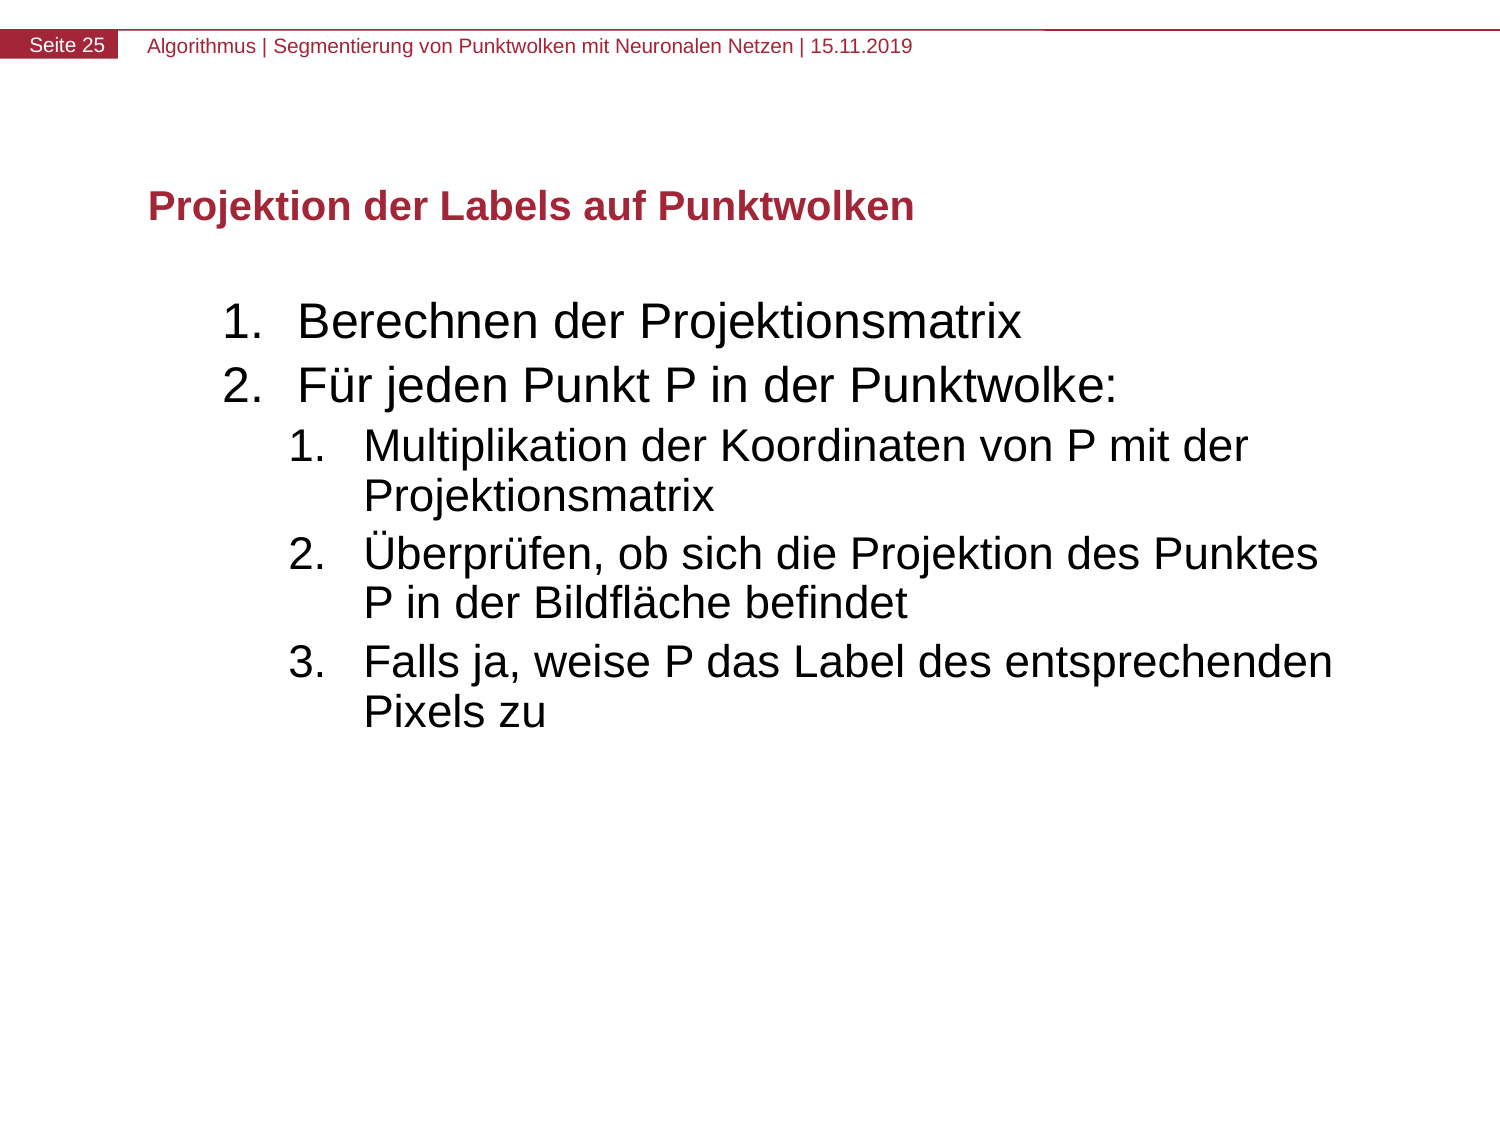

# Projektion der Labels auf Punktwolken
Berechnen der Projektionsmatrix
Für jeden Punkt P in der Punktwolke:
Multiplikation der Koordinaten von P mit der Projektionsmatrix
Überprüfen, ob sich die Projektion des Punktes P in der Bildfläche befindet
Falls ja, weise P das Label des entsprechenden Pixels zu